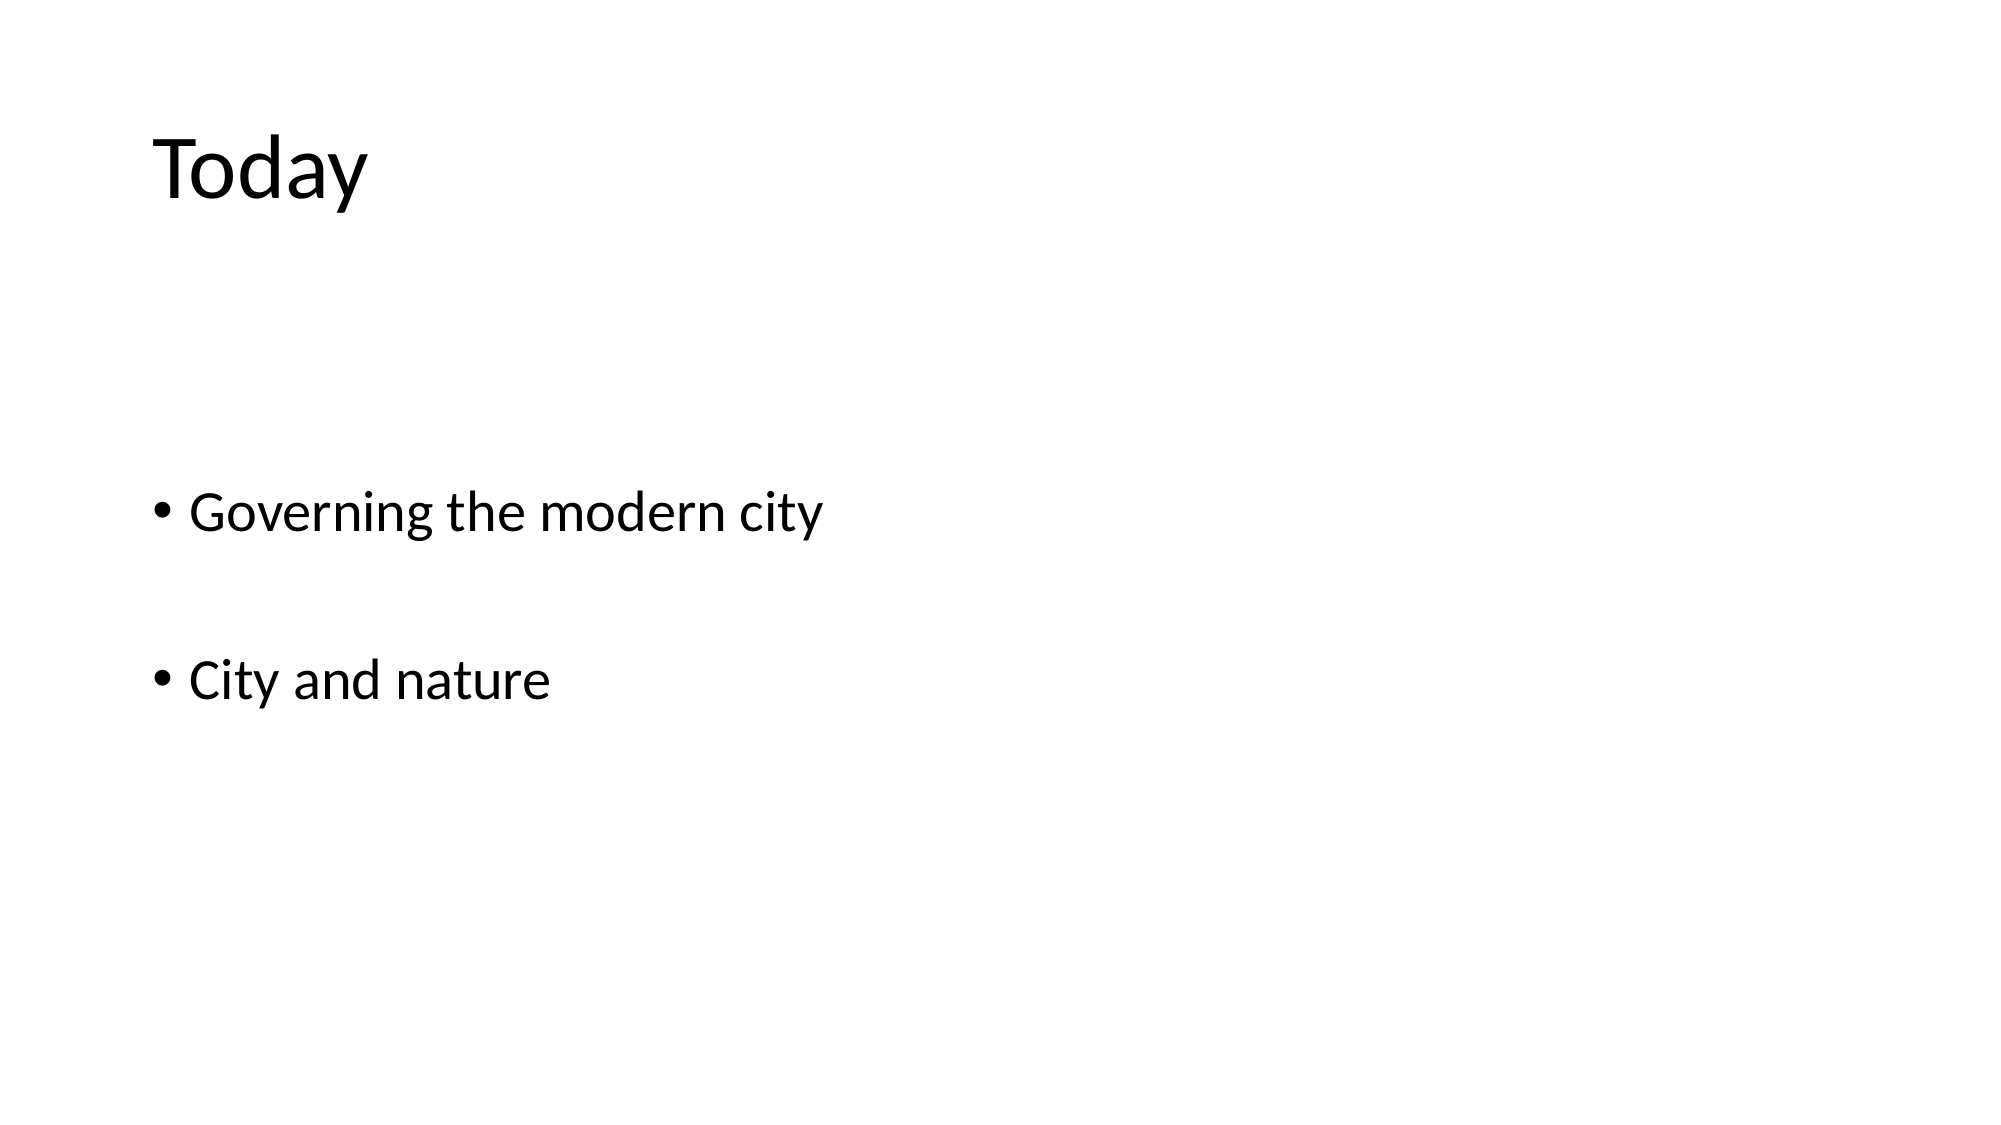

# Today

Governing the modern city

City and nature